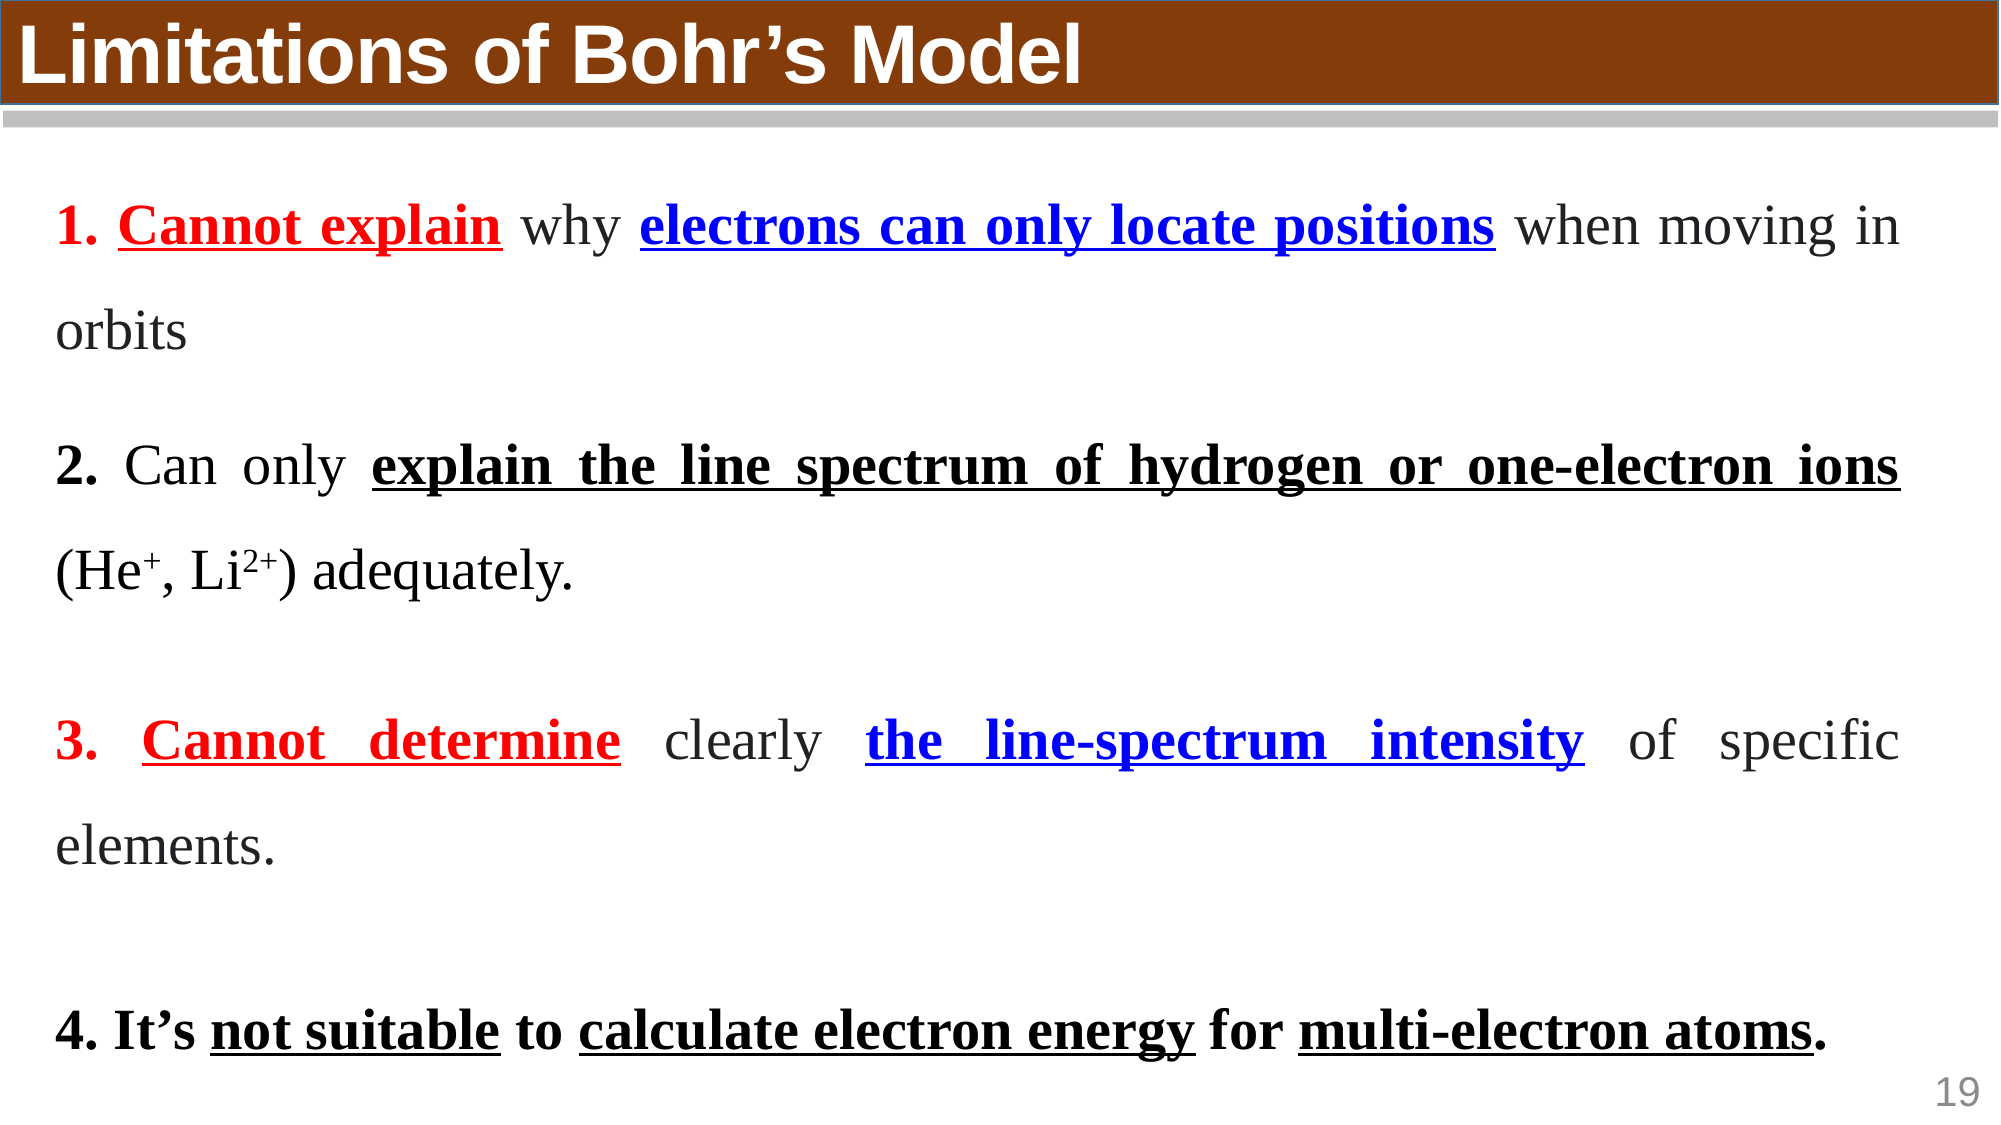

Limitations of Bohr’s Model

1. Cannot explain why electrons can only locate positions when moving in orbits
2. Can only explain the line spectrum of hydrogen or one-electron ions (He+, Li2+) adequately.
3. Cannot determine clearly the line-spectrum intensity of specific elements.
4. It’s not suitable to calculate electron energy for multi-electron atoms.
19